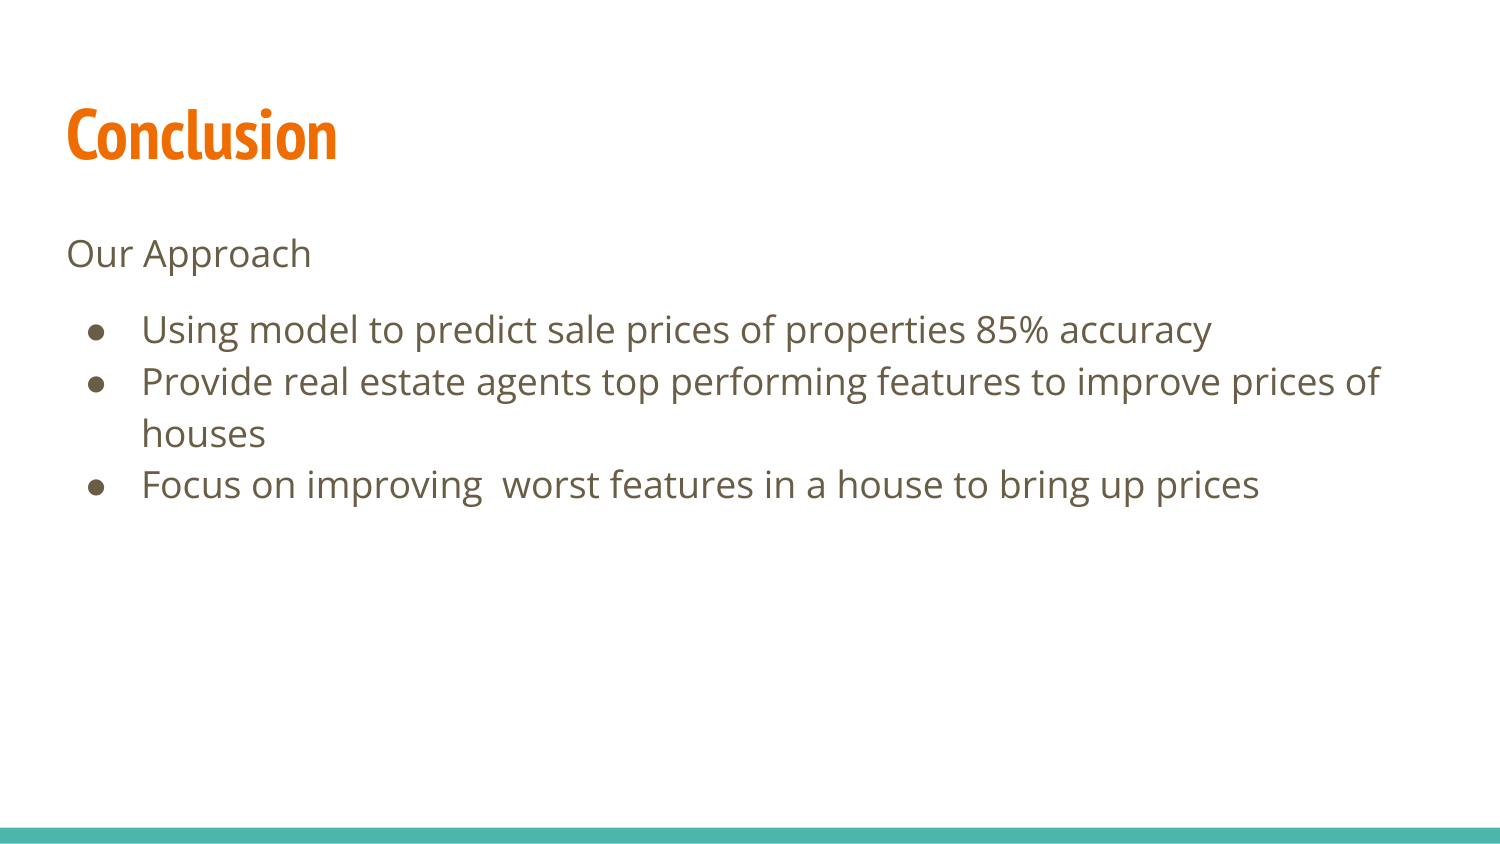

# Conclusion
Our Approach
Using model to predict sale prices of properties 85% accuracy
Provide real estate agents top performing features to improve prices of houses
Focus on improving  worst features in a house to bring up prices